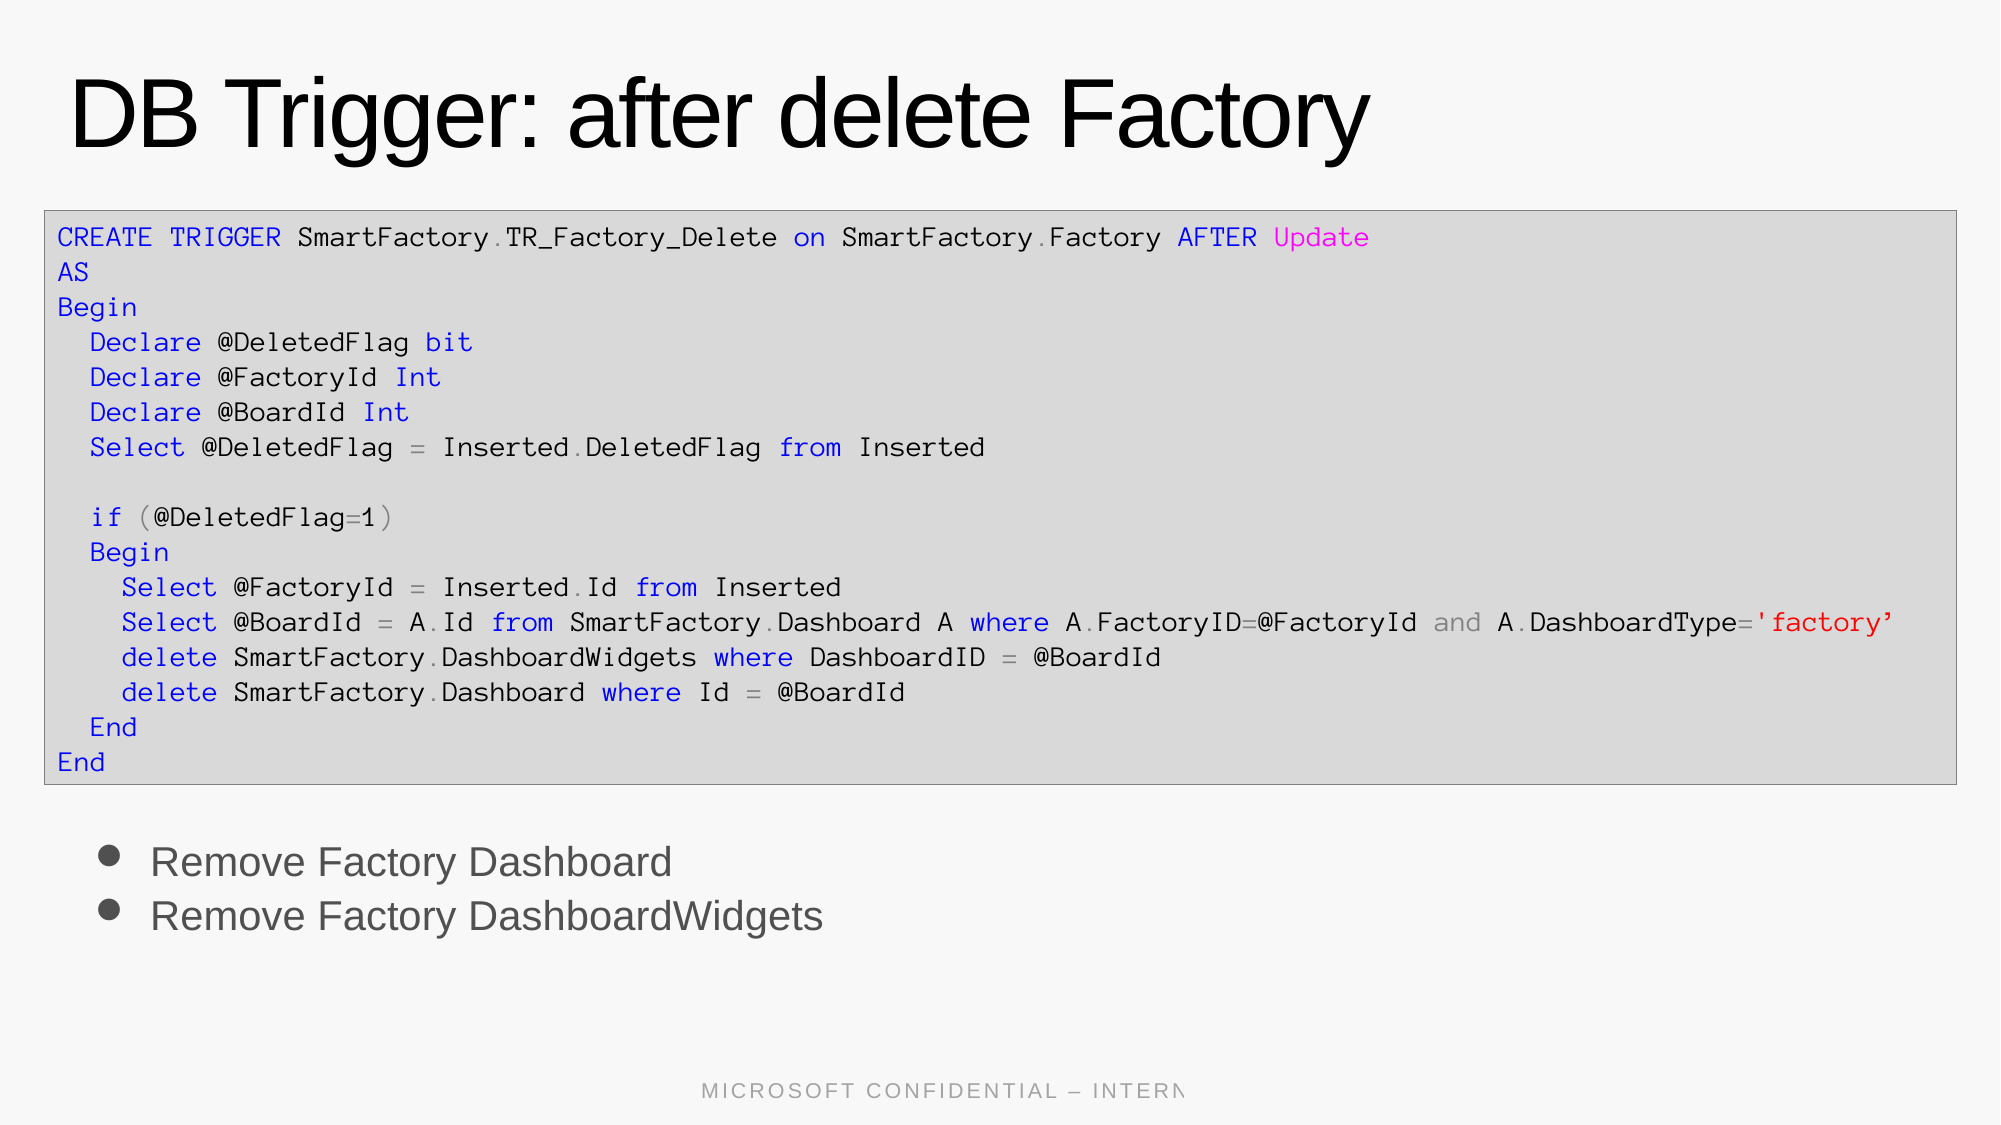

# DB Trigger: after delete Factory
CREATE TRIGGER SmartFactory.TR_Factory_Delete on SmartFactory.Factory AFTER Update
AS
Begin
  Declare @DeletedFlag bit
  Declare @FactoryId Int
  Declare @BoardId Int
  Select @DeletedFlag = Inserted.DeletedFlag from Inserted

  if (@DeletedFlag=1)
  Begin
    Select @FactoryId = Inserted.Id from Inserted
    Select @BoardId = A.Id from SmartFactory.Dashboard A where A.FactoryID=@FactoryId and A.DashboardType='factory’
    delete SmartFactory.DashboardWidgets where DashboardID = @BoardId
    delete SmartFactory.Dashboard where Id = @BoardId
  End
End
Remove Factory Dashboard
Remove Factory DashboardWidgets